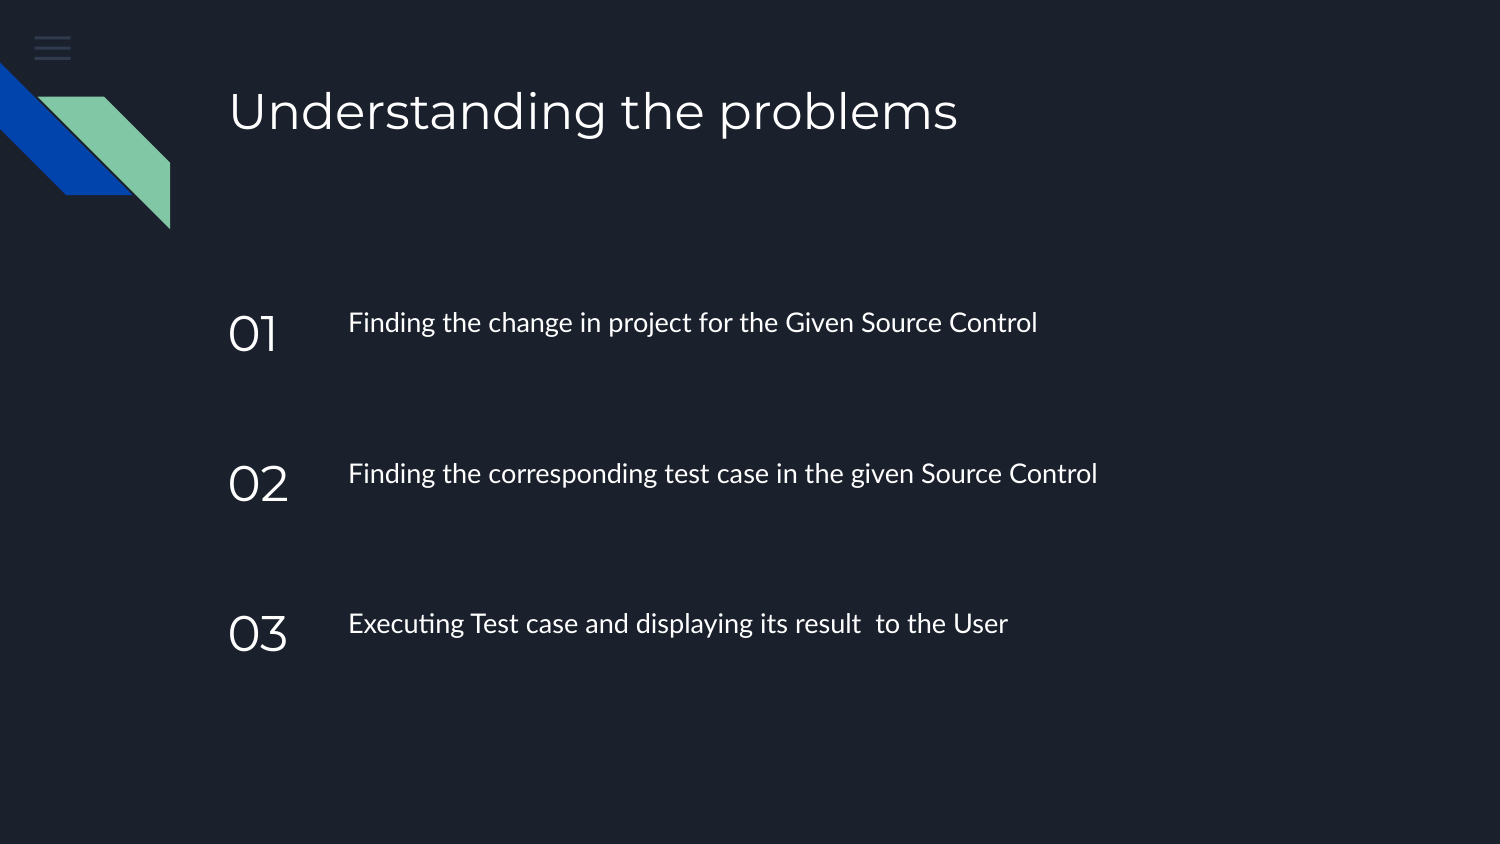

# Understanding the problems
01

Finding the change in project for the Given Source Control
02

Finding the corresponding test case in the given Source Control
03
Executing Test case and displaying its result  to the User